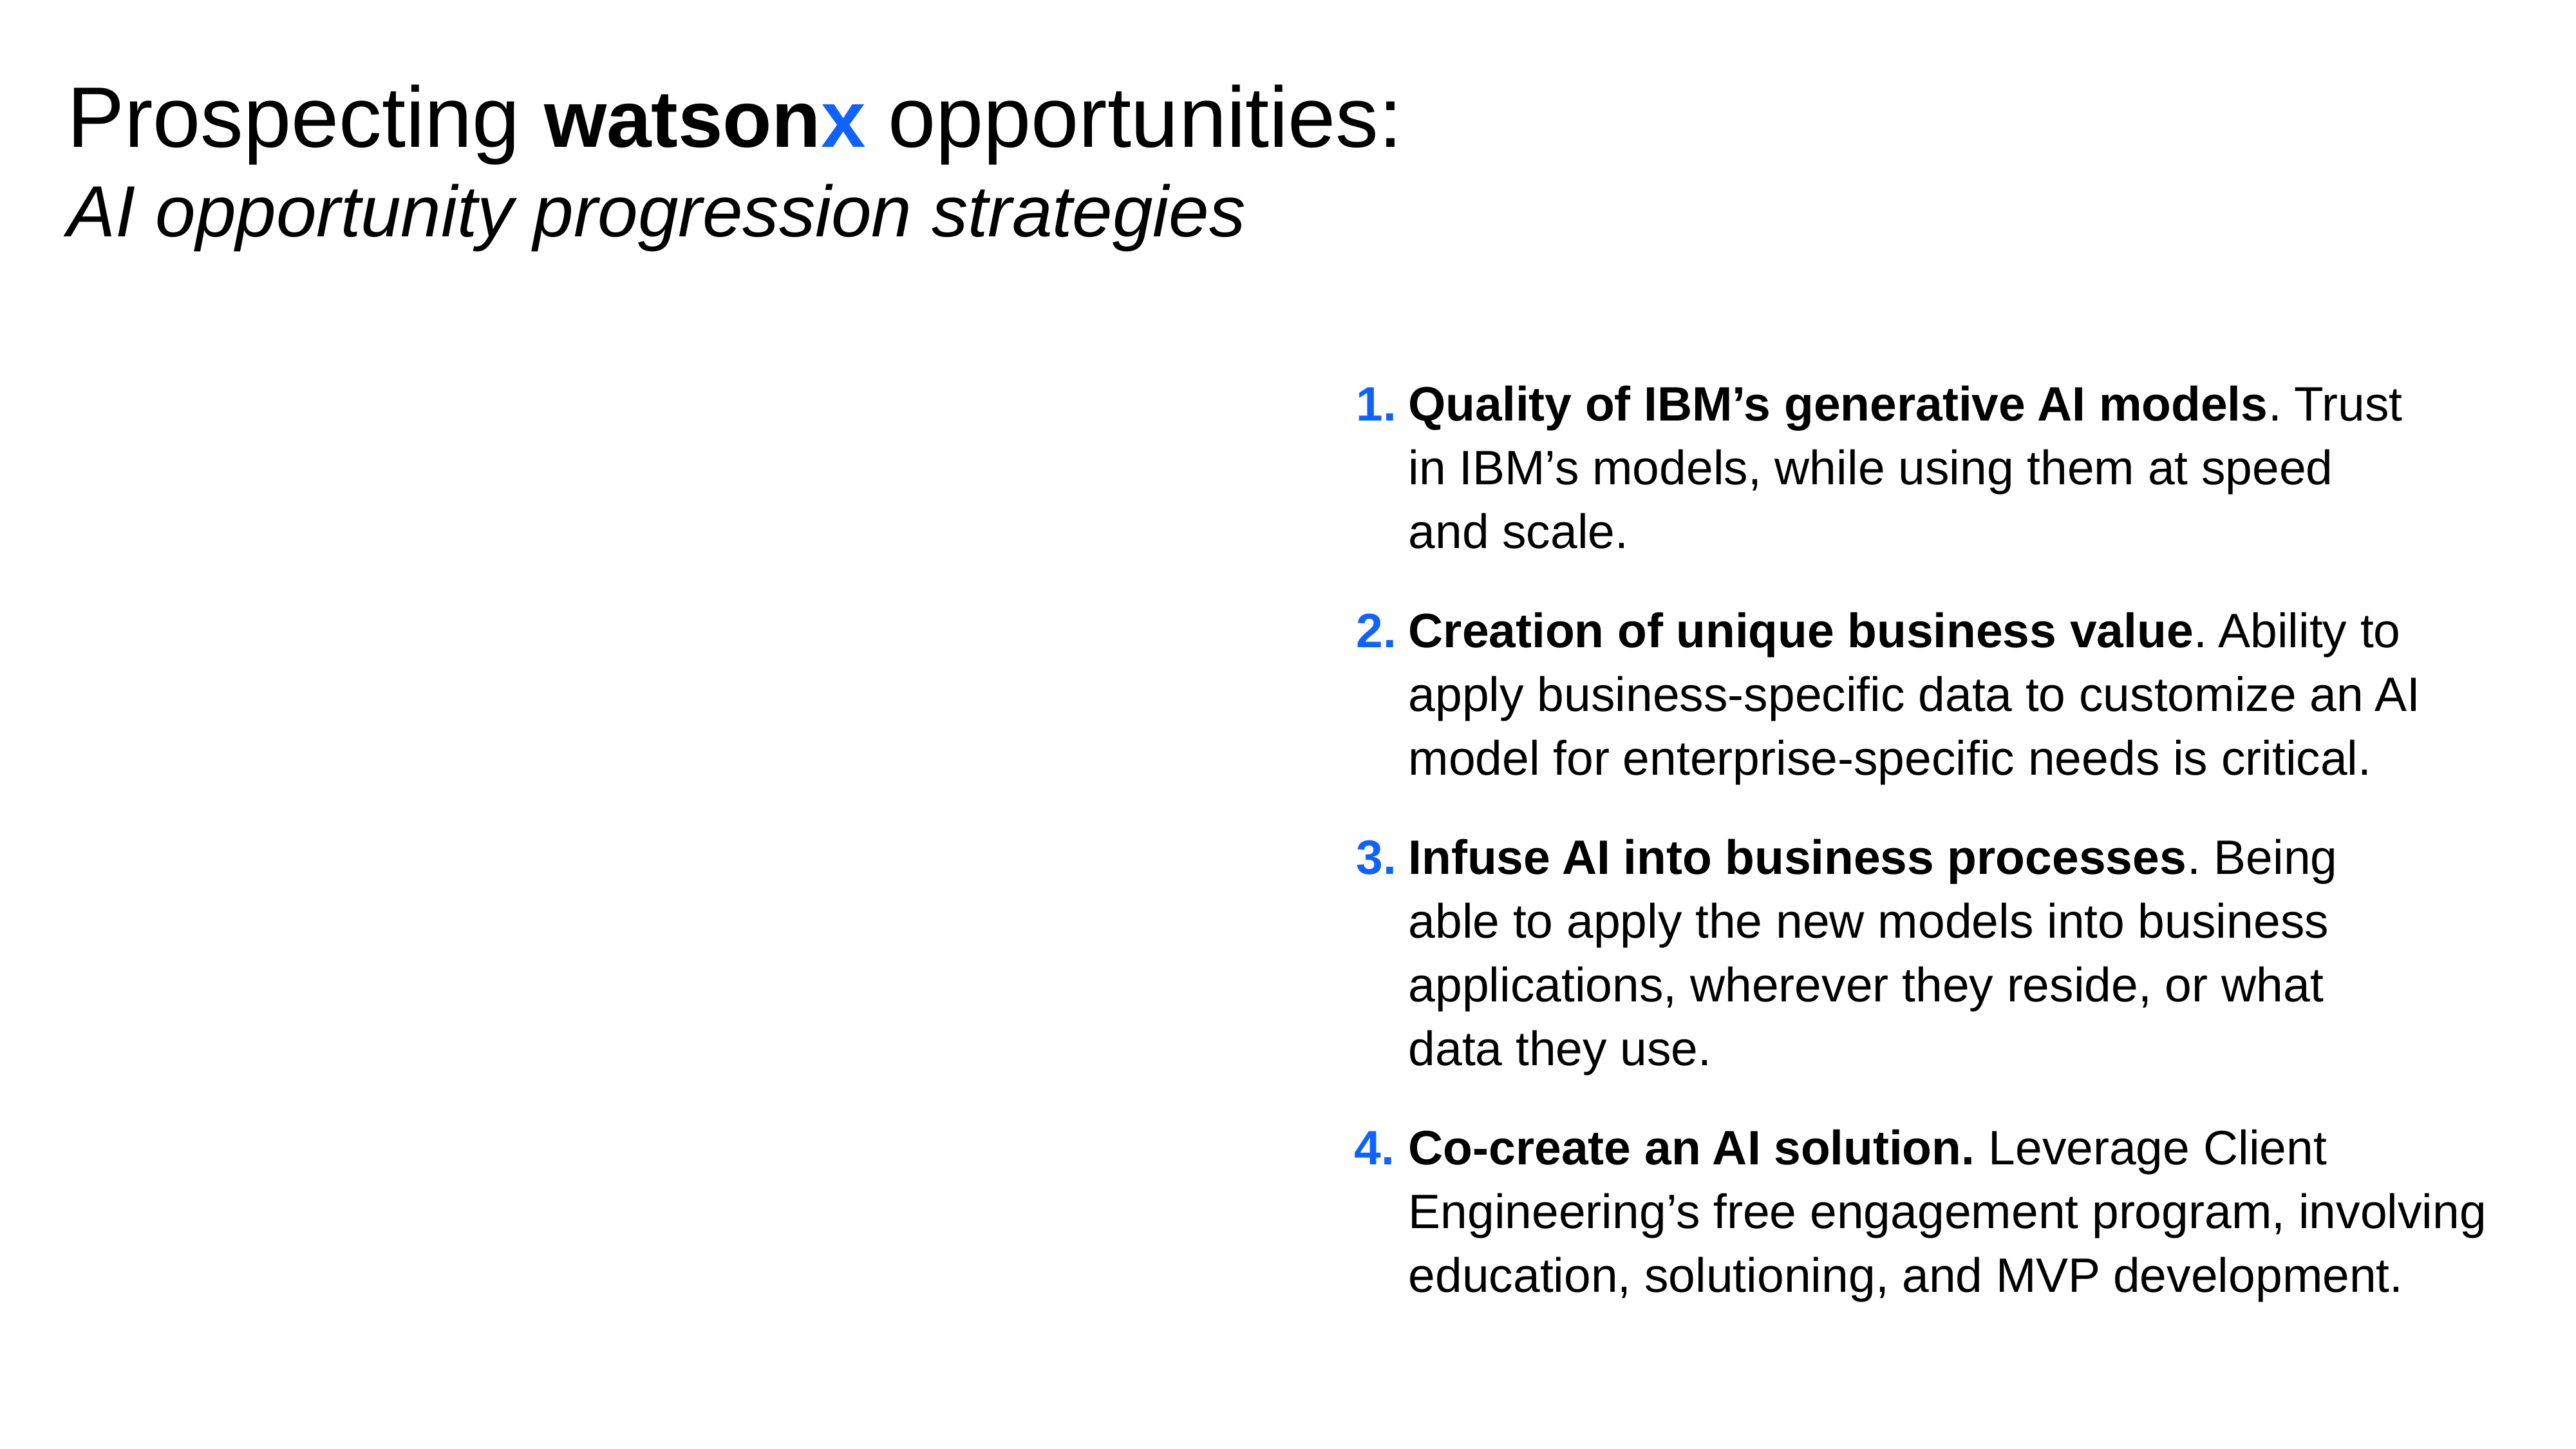

# Prospecting watsonx opportunities: AI opportunity progression strategies
Quality of IBM’s generative AI models. Trust
in IBM’s models, while using them at speed
and scale.

Creation of unique business value. Ability to apply business-specific data to customize an AI model for enterprise-specific needs is critical.

Infuse AI into business processes. Being
able to apply the new models into business applications, wherever they reside, or what
data they use.

Co-create an AI solution. Leverage Client Engineering’s free engagement program, involving education, solutioning, and MVP development.